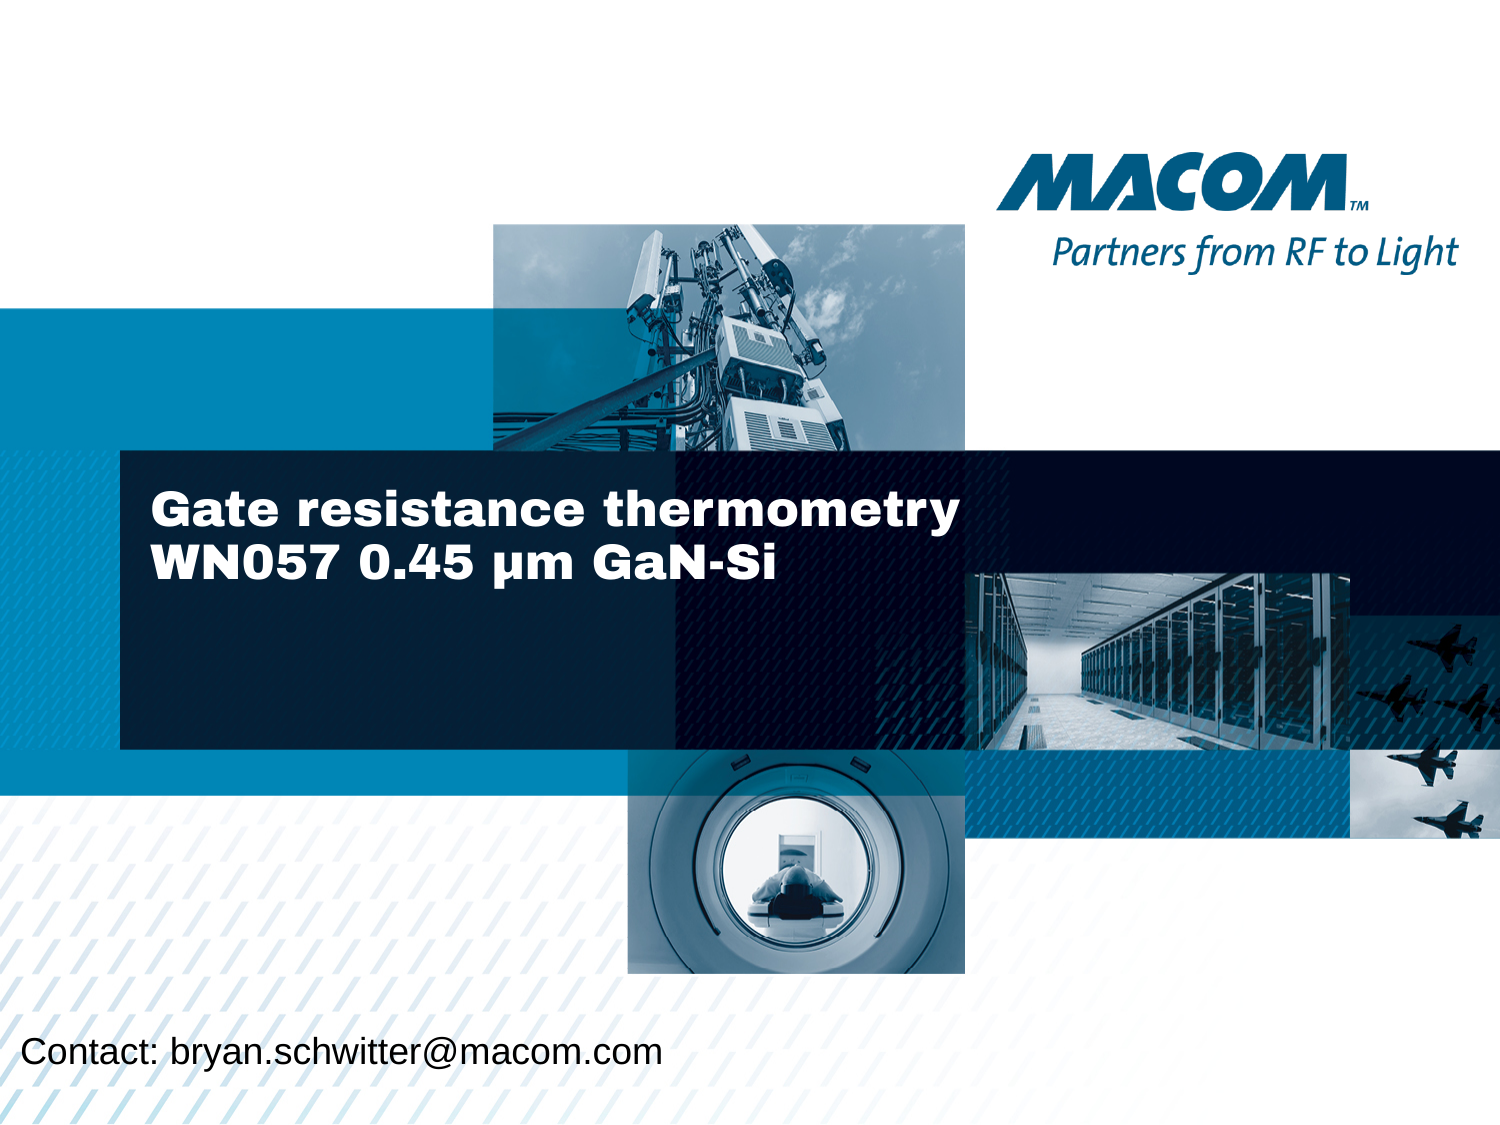

# Gate resistance thermometry WN057 0.45 µm GaN-Si
Contact: bryan.schwitter@macom.com